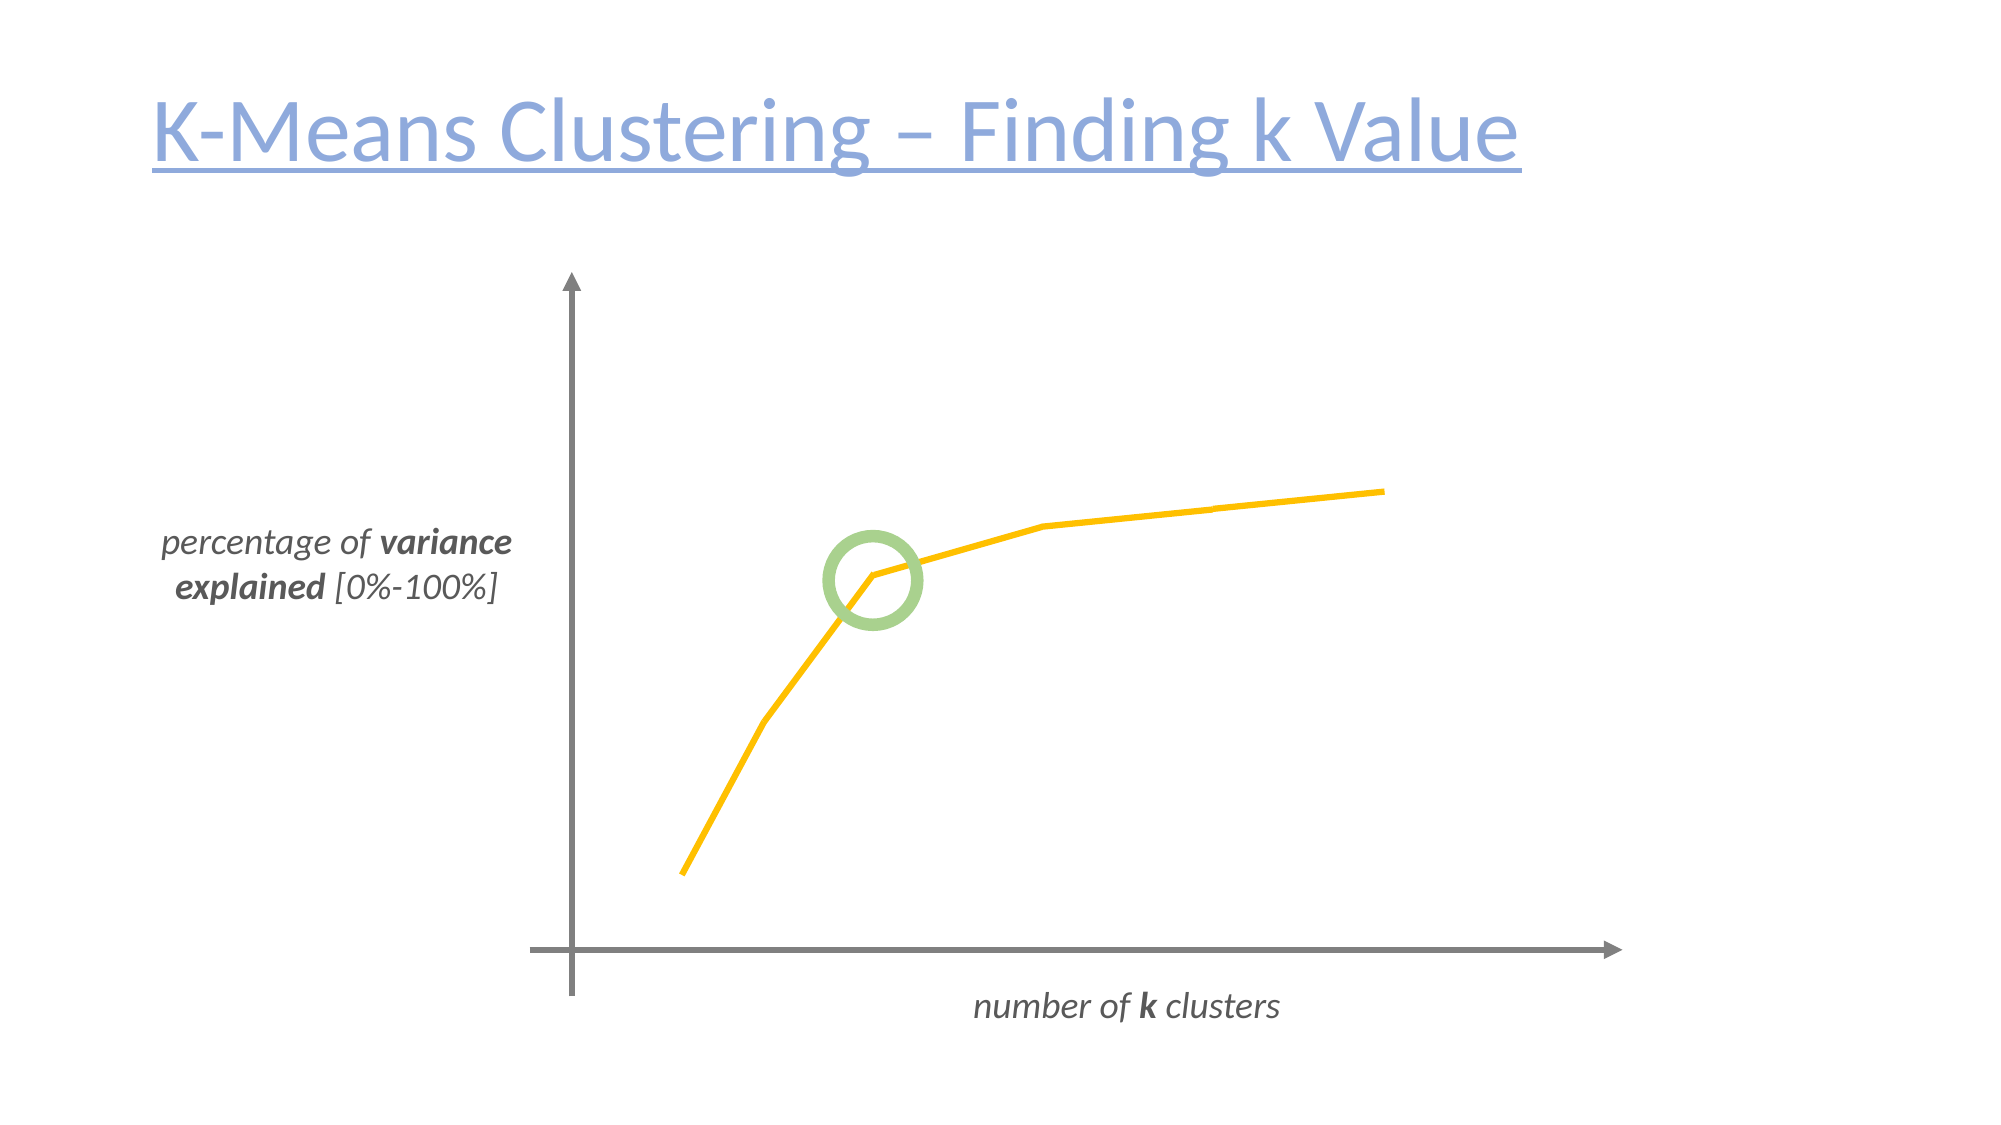

# K-Means Clustering – Finding k Value
percentage of variance
explained [0%-100%]

number of k clusters